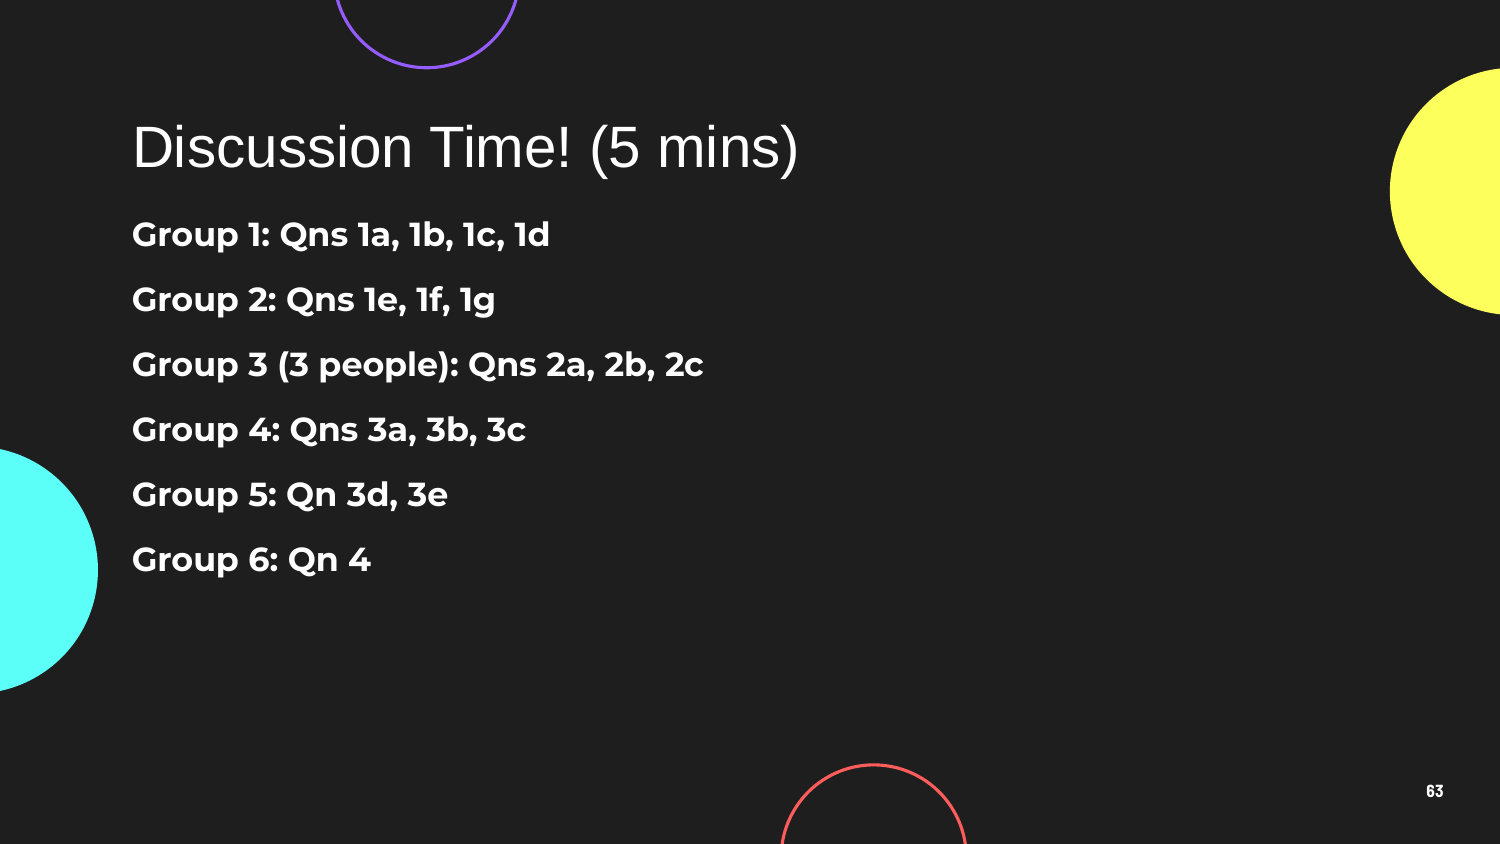

# Discussion Time! (5 mins)
Group 1: Qns 1a, 1b, 1c, 1d
Group 2: Qns 1e, 1f, 1g
Group 3 (3 people): Qns 2a, 2b, 2c
Group 4: Qns 3a, 3b, 3c
Group 5: Qn 3d, 3e
Group 6: Qn 4

63